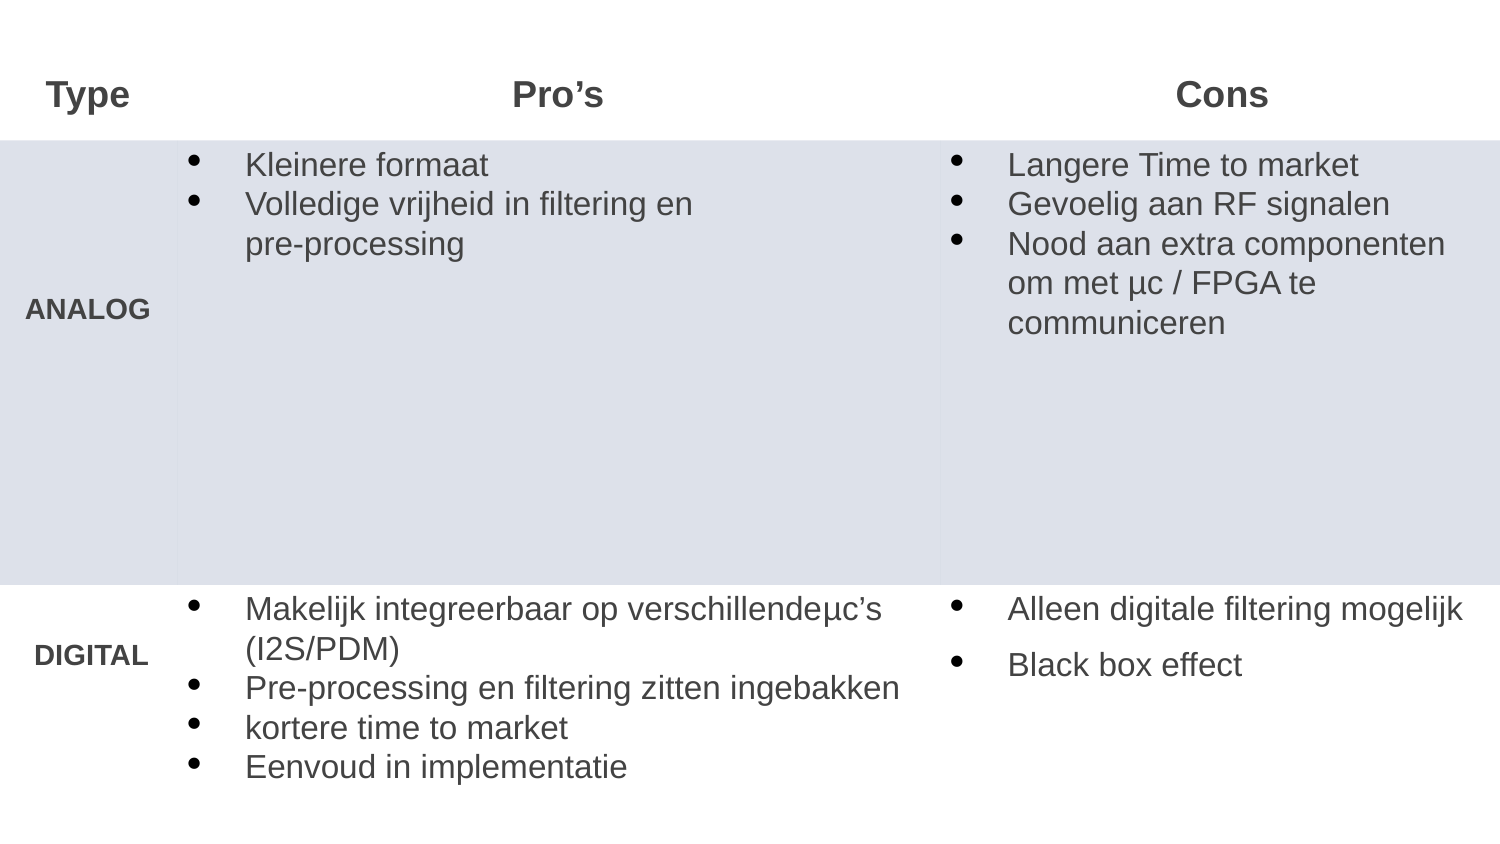

| Type | Pro’s | Cons |
| --- | --- | --- |
| ANALOG | Kleinere formaat Volledige vrijheid in filtering en pre-processing | Langere Time to market Gevoelig aan RF signalen Nood aan extra componenten om met µc / FPGA te communiceren |
| DIGITAL | Makelijk integreerbaar op verschillendeµc’s (I2S/PDM) Pre-processing en filtering zitten ingebakken kortere time to market Eenvoud in implementatie | Alleen digitale filtering mogelijk Black box effect |